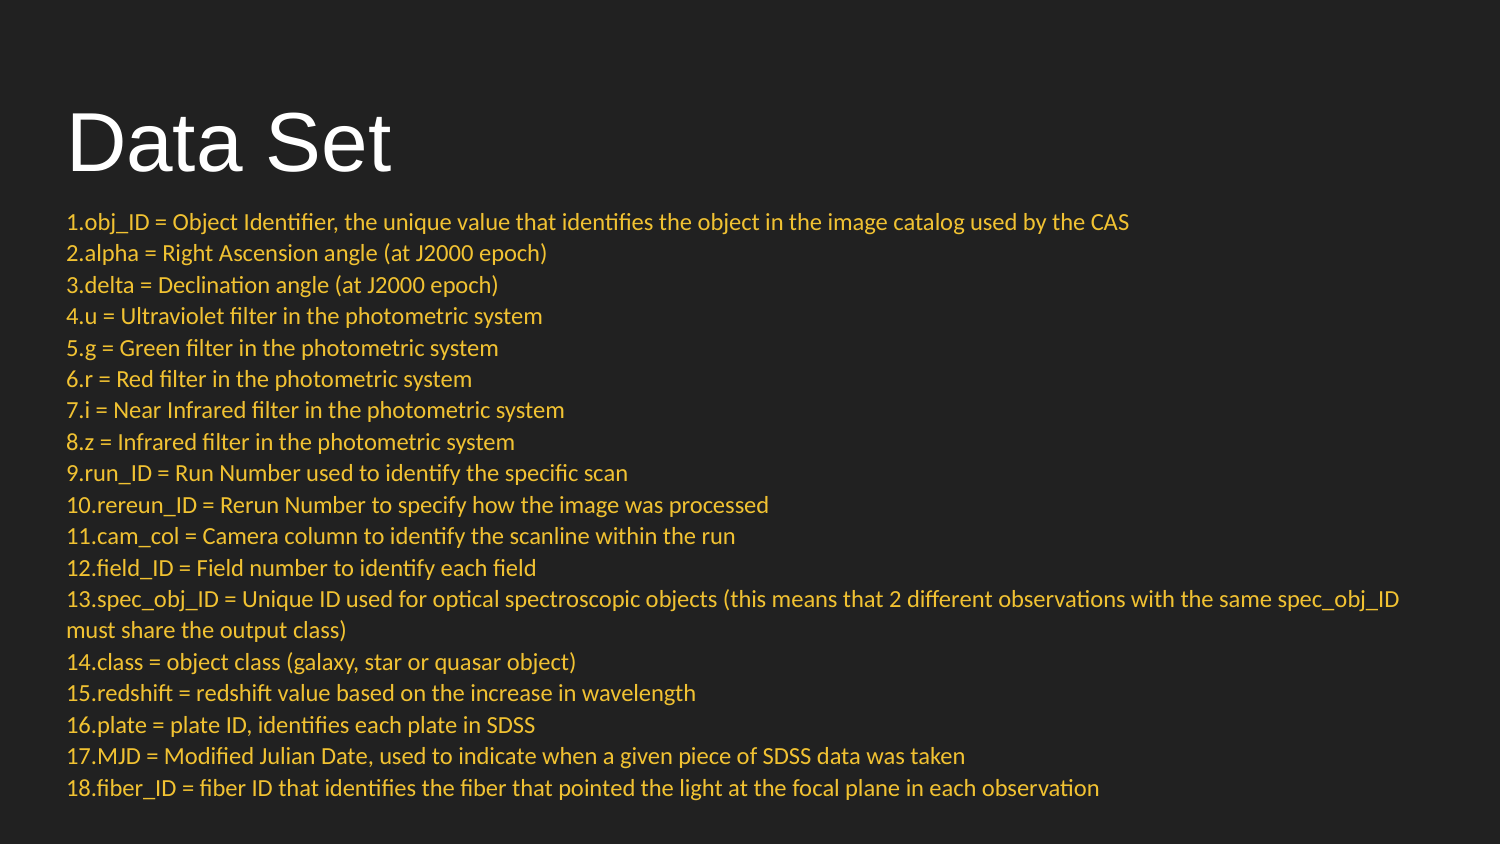

# Data Set
1.obj_ID = Object Identifier, the unique value that identifies the object in the image catalog used by the CAS
2.alpha = Right Ascension angle (at J2000 epoch)
3.delta = Declination angle (at J2000 epoch)
4.u = Ultraviolet filter in the photometric system
5.g = Green filter in the photometric system
6.r = Red filter in the photometric system
7.i = Near Infrared filter in the photometric system
8.z = Infrared filter in the photometric system
9.run_ID = Run Number used to identify the specific scan
10.rereun_ID = Rerun Number to specify how the image was processed
11.cam_col = Camera column to identify the scanline within the run
12.field_ID = Field number to identify each field
13.spec_obj_ID = Unique ID used for optical spectroscopic objects (this means that 2 different observations with the same spec_obj_ID must share the output class)
14.class = object class (galaxy, star or quasar object)
15.redshift = redshift value based on the increase in wavelength
16.plate = plate ID, identifies each plate in SDSS
17.MJD = Modified Julian Date, used to indicate when a given piece of SDSS data was taken
18.fiber_ID = fiber ID that identifies the fiber that pointed the light at the focal plane in each observation